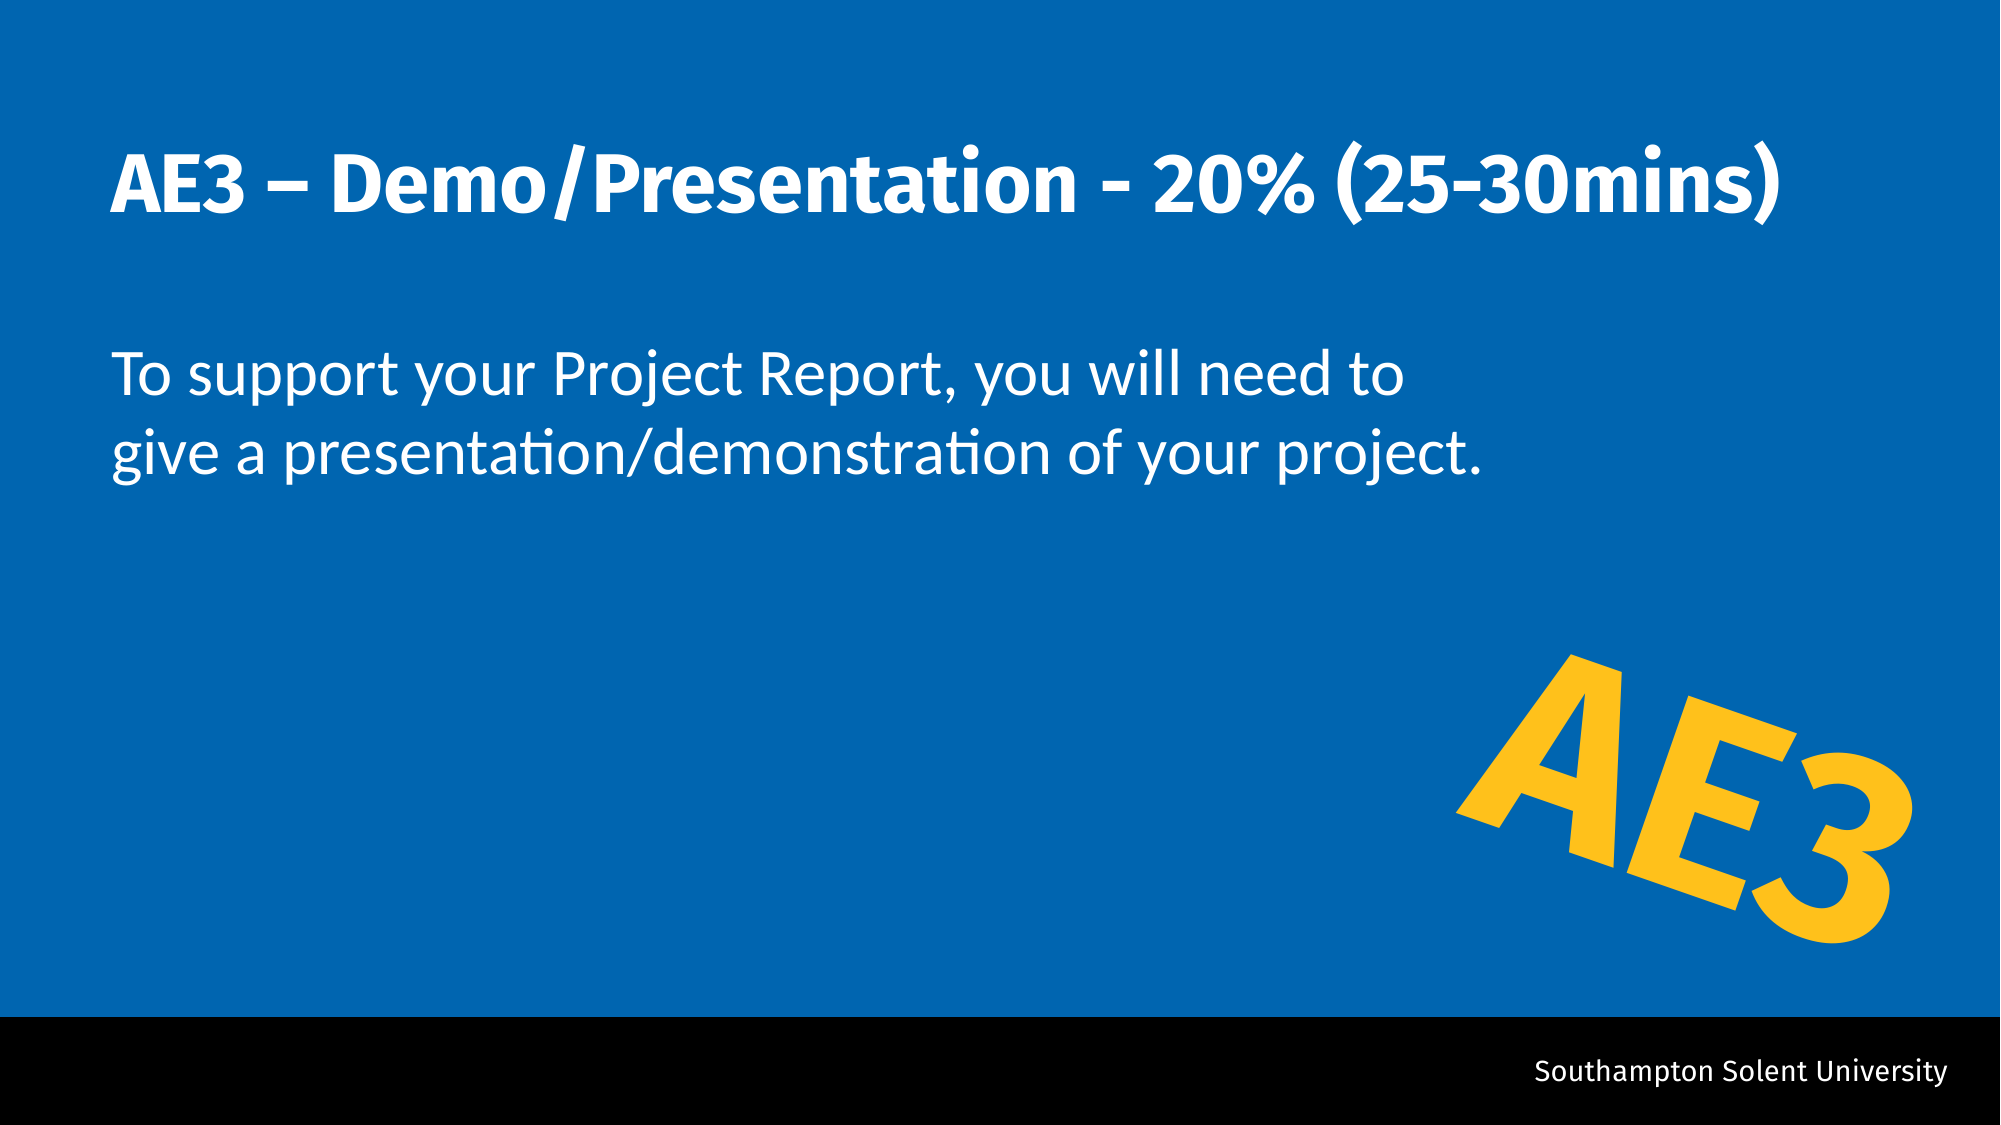

AE3 – Demo/Presentation - 20% (25-30mins)
To support your Project Report, you will need to give a presentation/demonstration of your project.
AE3